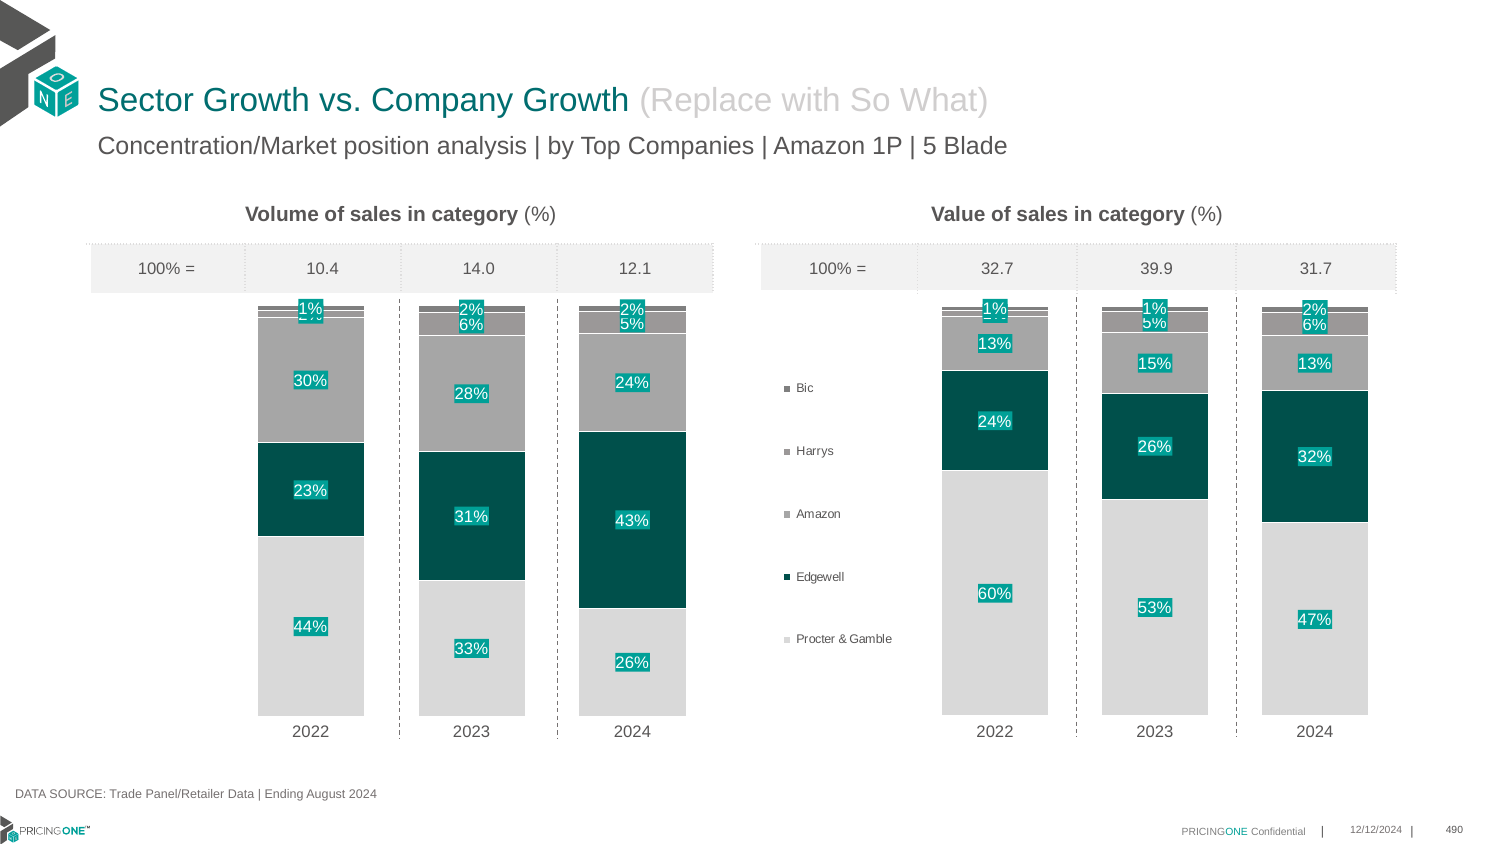

# Sector Growth vs. Company Growth (Replace with So What)
Concentration/Market position analysis | by Top Companies | Amazon 1P | 5 Blade
| Volume of sales in category (%) |  |  |  |
| --- | --- | --- | --- |
| 100% = | 10.4 | 14.0 | 12.1 |
| Value of sales in category (%) |  |  |  |
| --- | --- | --- | --- |
| 100% = | 32.7 | 39.9 | 31.7 |

### Chart

| Category | Procter & Gamble | Edgewell | Amazon | Harrys | Bic |
|---|---|---|---|---|---|
| 2022 | 0.4368286166251905 | 0.22996508285587514 | 0.3044508748577271 | 0.016810097034936435 | 0.011945328626270811 |
| 2023 | 0.33119428588980554 | 0.3139061863164866 | 0.2813067840021277 | 0.05823868100657999 | 0.015354062785000146 |
| 2024 | 0.26372911511914005 | 0.4296368232086332 | 0.23829336523007258 | 0.05323534265880317 | 0.015105353783350995 |

### Chart

| Category | Procter & Gamble | Edgewell | Amazon | Harrys | Bic |
|---|---|---|---|---|---|
| 2022 | 0.5976136123189754 | 0.24470556576459845 | 0.13271367141888296 | 0.013956670482841445 | 0.011010480014701755 |
| 2023 | 0.5280984140533391 | 0.2591290634996978 | 0.14718397295186647 | 0.05324123420197611 | 0.012347315293120487 |
| 2024 | 0.4704775020724571 | 0.3240063871268417 | 0.1327170652959268 | 0.0559696961909536 | 0.016829349313820803 |
DATA SOURCE: Trade Panel/Retailer Data | Ending August 2024

12/12/2024
490